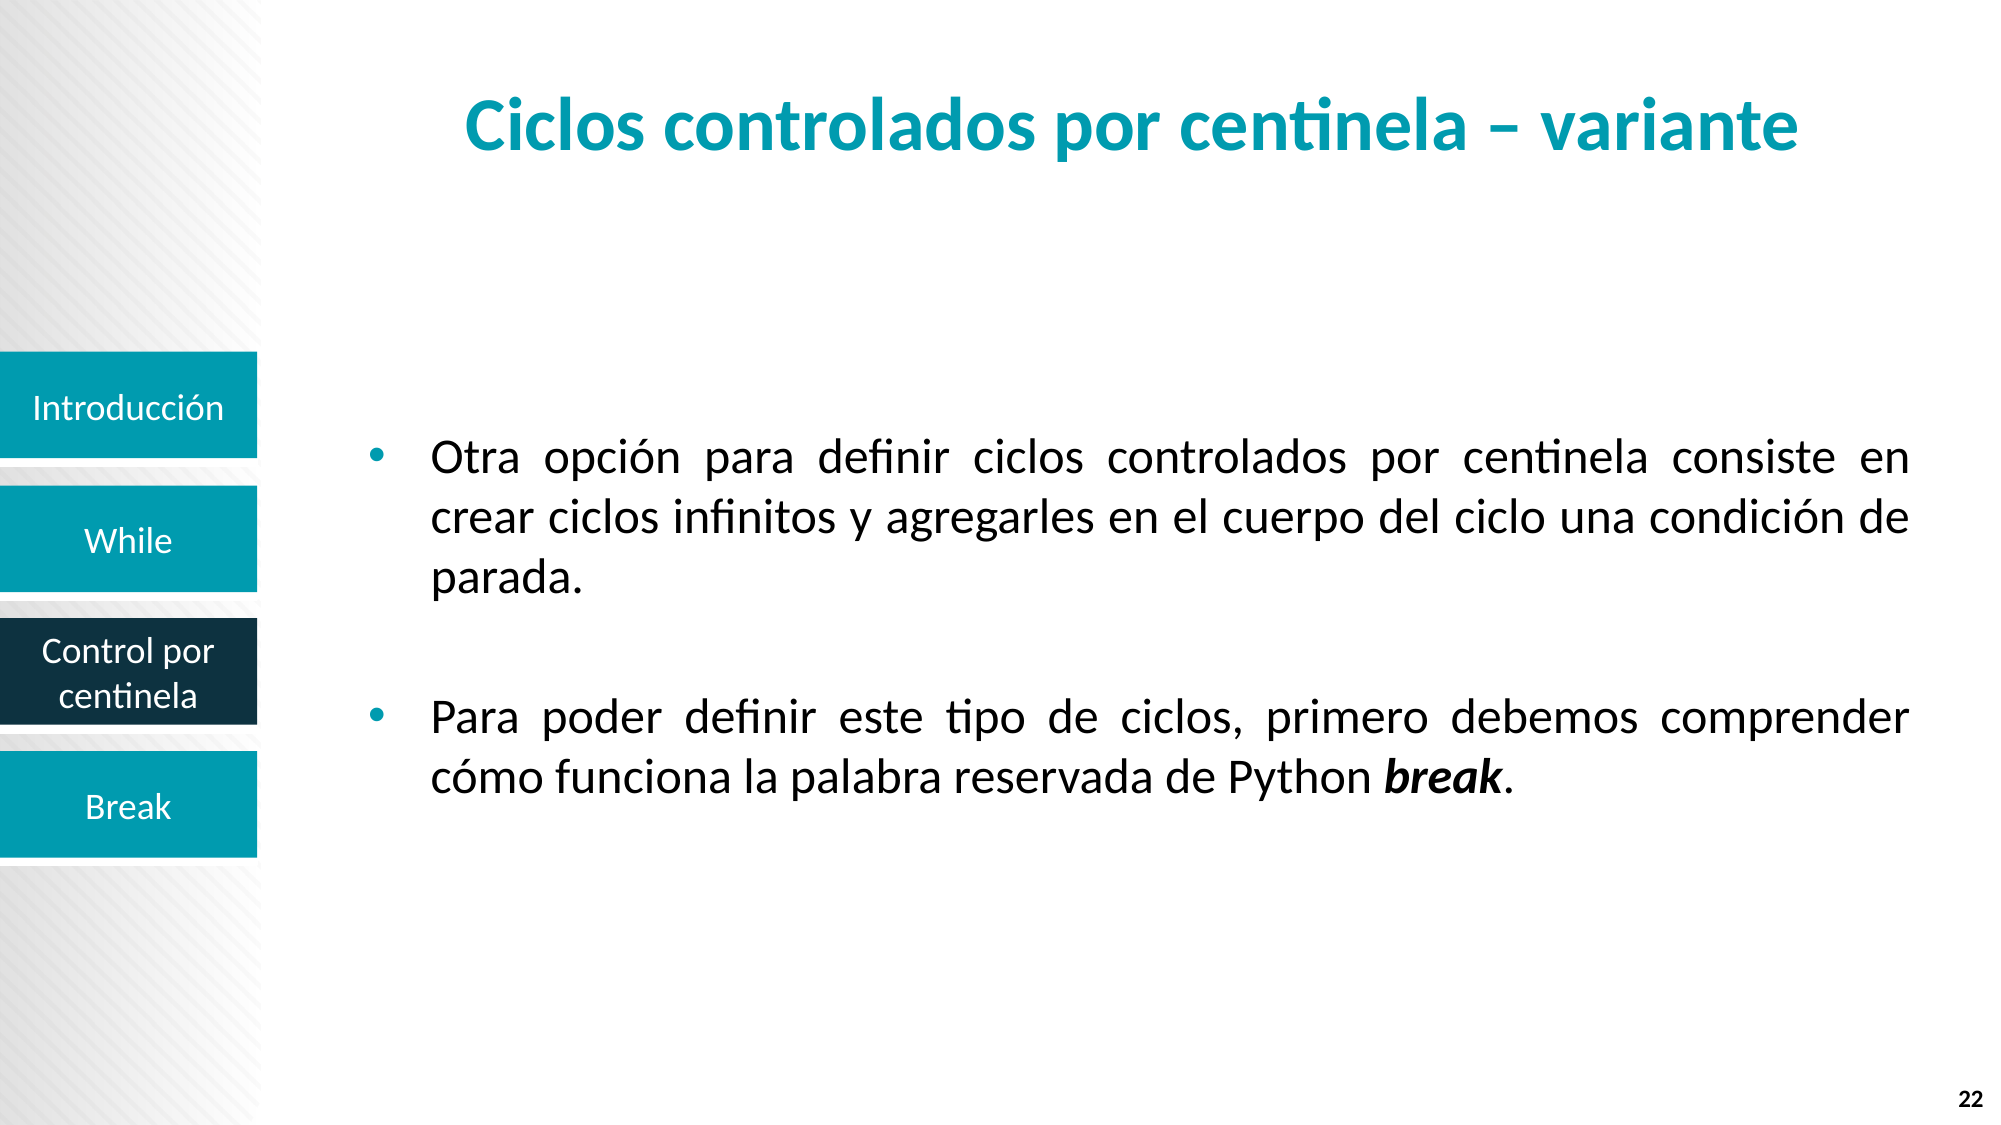

# Ciclos controlados por centinela – variante
Otra opción para definir ciclos controlados por centinela consiste en crear ciclos infinitos y agregarles en el cuerpo del ciclo una condición de parada.

Para poder definir este tipo de ciclos, primero debemos comprender cómo funciona la palabra reservada de Python break.
22